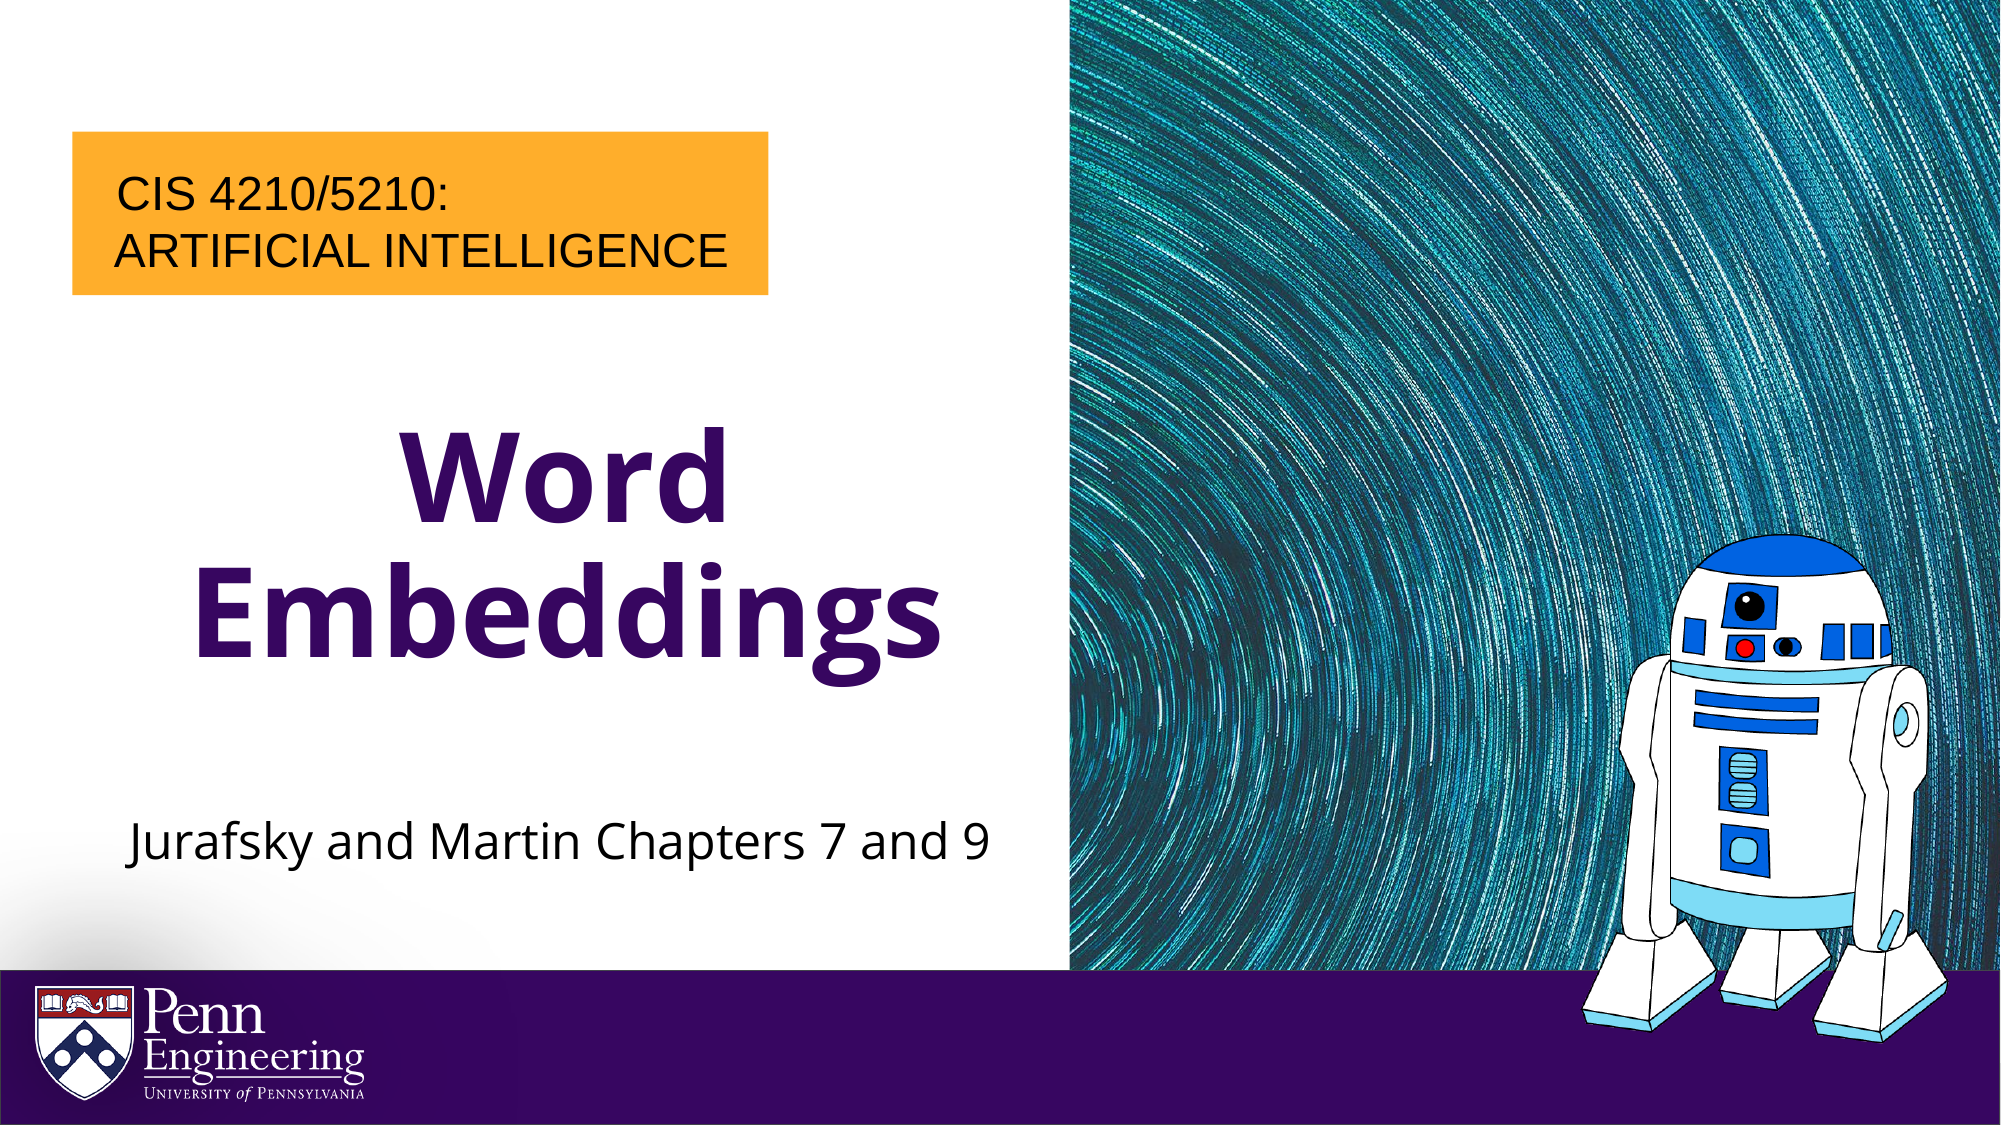

# Word Embeddings
Jurafsky and Martin Chapters 7 and 9